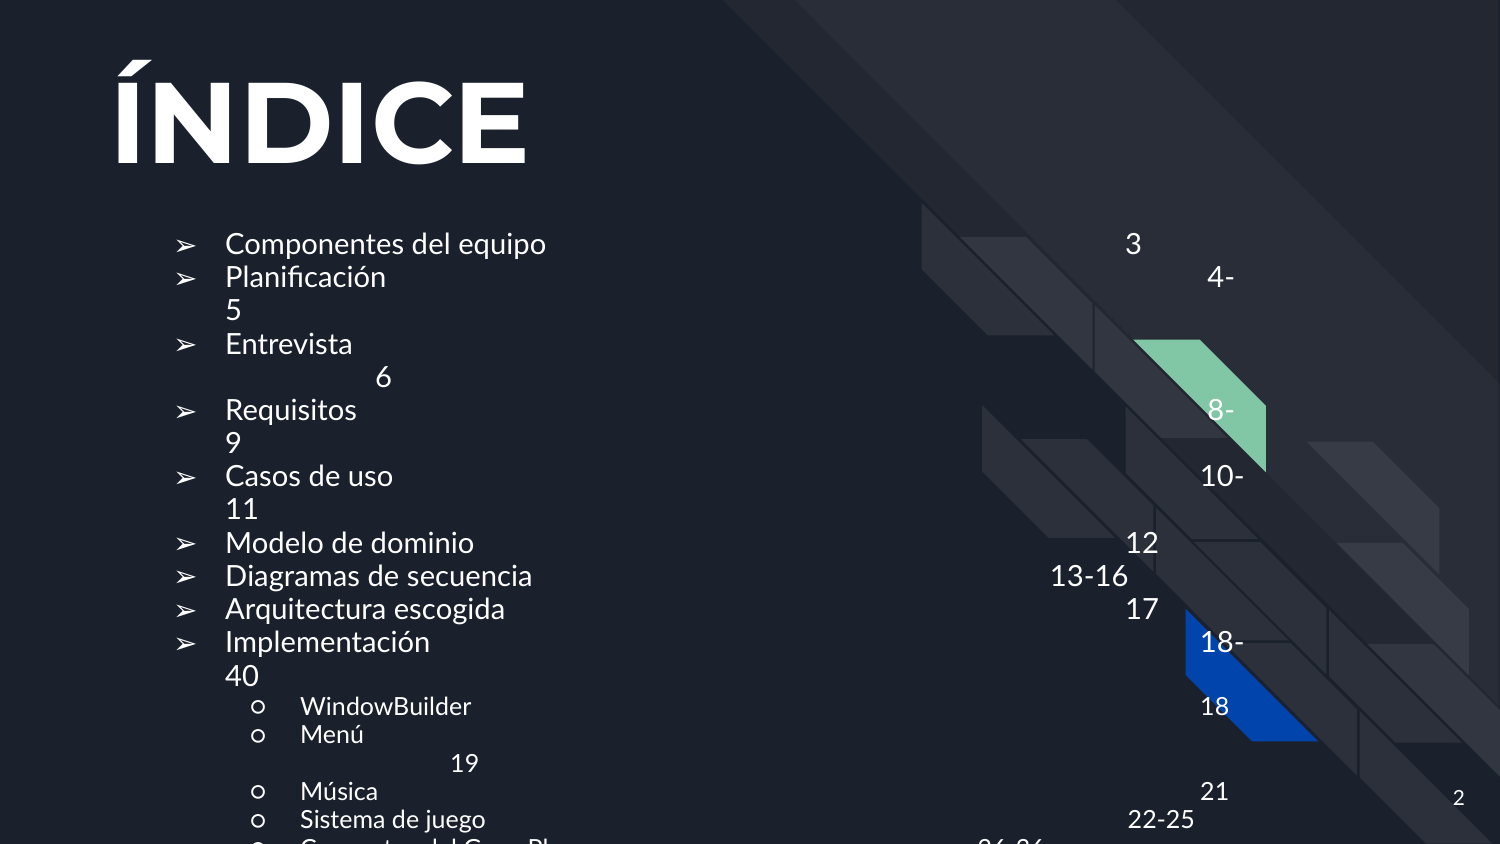

# ÍNDICE

Componentes del equipo				3
Planificación					           4-5
Entrevista 							6
Requisitos						           8-9
Casos de uso					          10-11
Modelo de dominio					12
Diagramas de secuencia 			          13-16
Arquitectura escogida					17
Implementación					          18-40
WindowBuilder					18
Menú							19
Música						21
Sistema de juego				            22-25
Conceptos del GamePlay			            26-36
Main							37
Minijuego 					            38-40
Cierre de proyecto					41
2